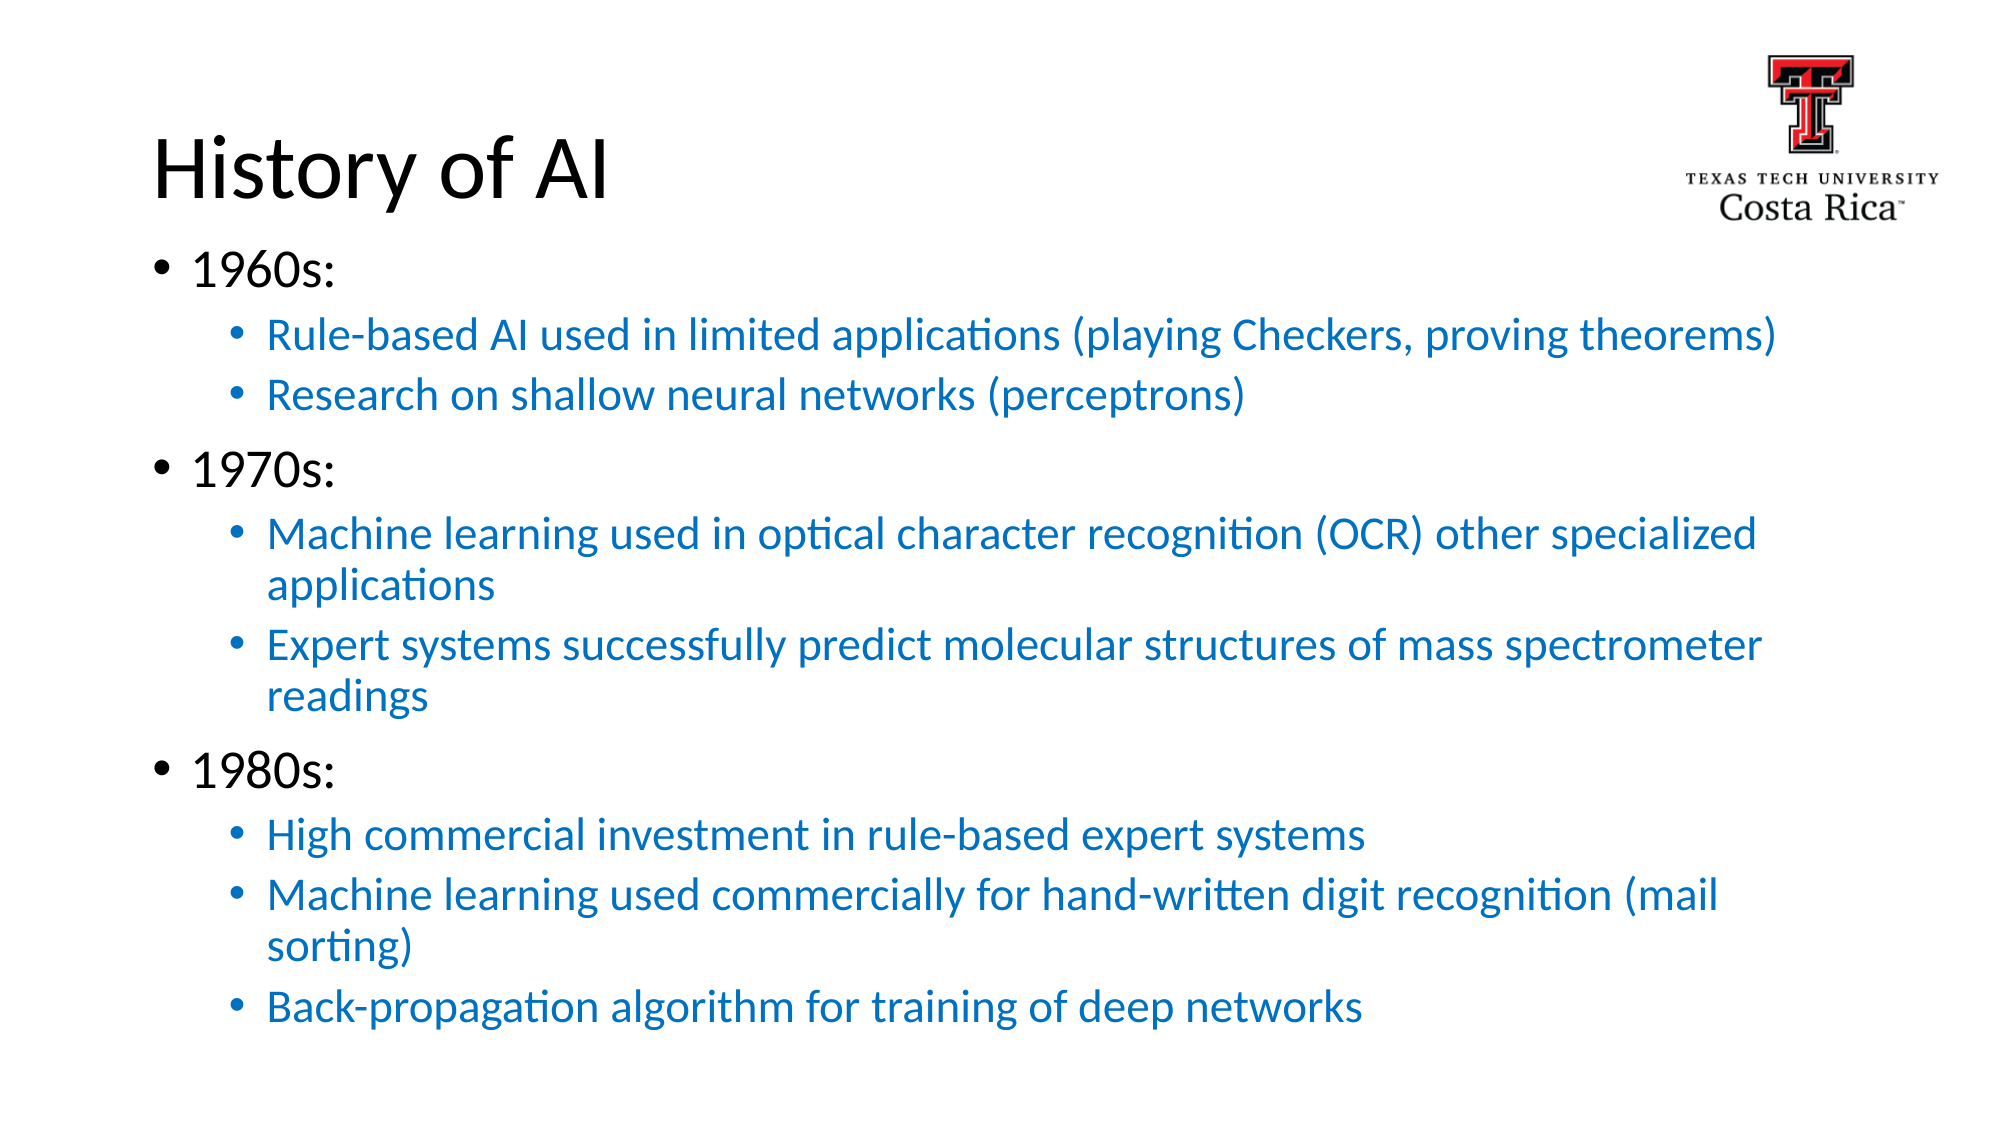

# History of AI
1960s:
Rule-based AI used in limited applications (playing Checkers, proving theorems)
Research on shallow neural networks (perceptrons)
1970s:
Machine learning used in optical character recognition (OCR) other specialized applications
Expert systems successfully predict molecular structures of mass spectrometer readings
1980s:
High commercial investment in rule-based expert systems
Machine learning used commercially for hand-written digit recognition (mail sorting)
Back-propagation algorithm for training of deep networks